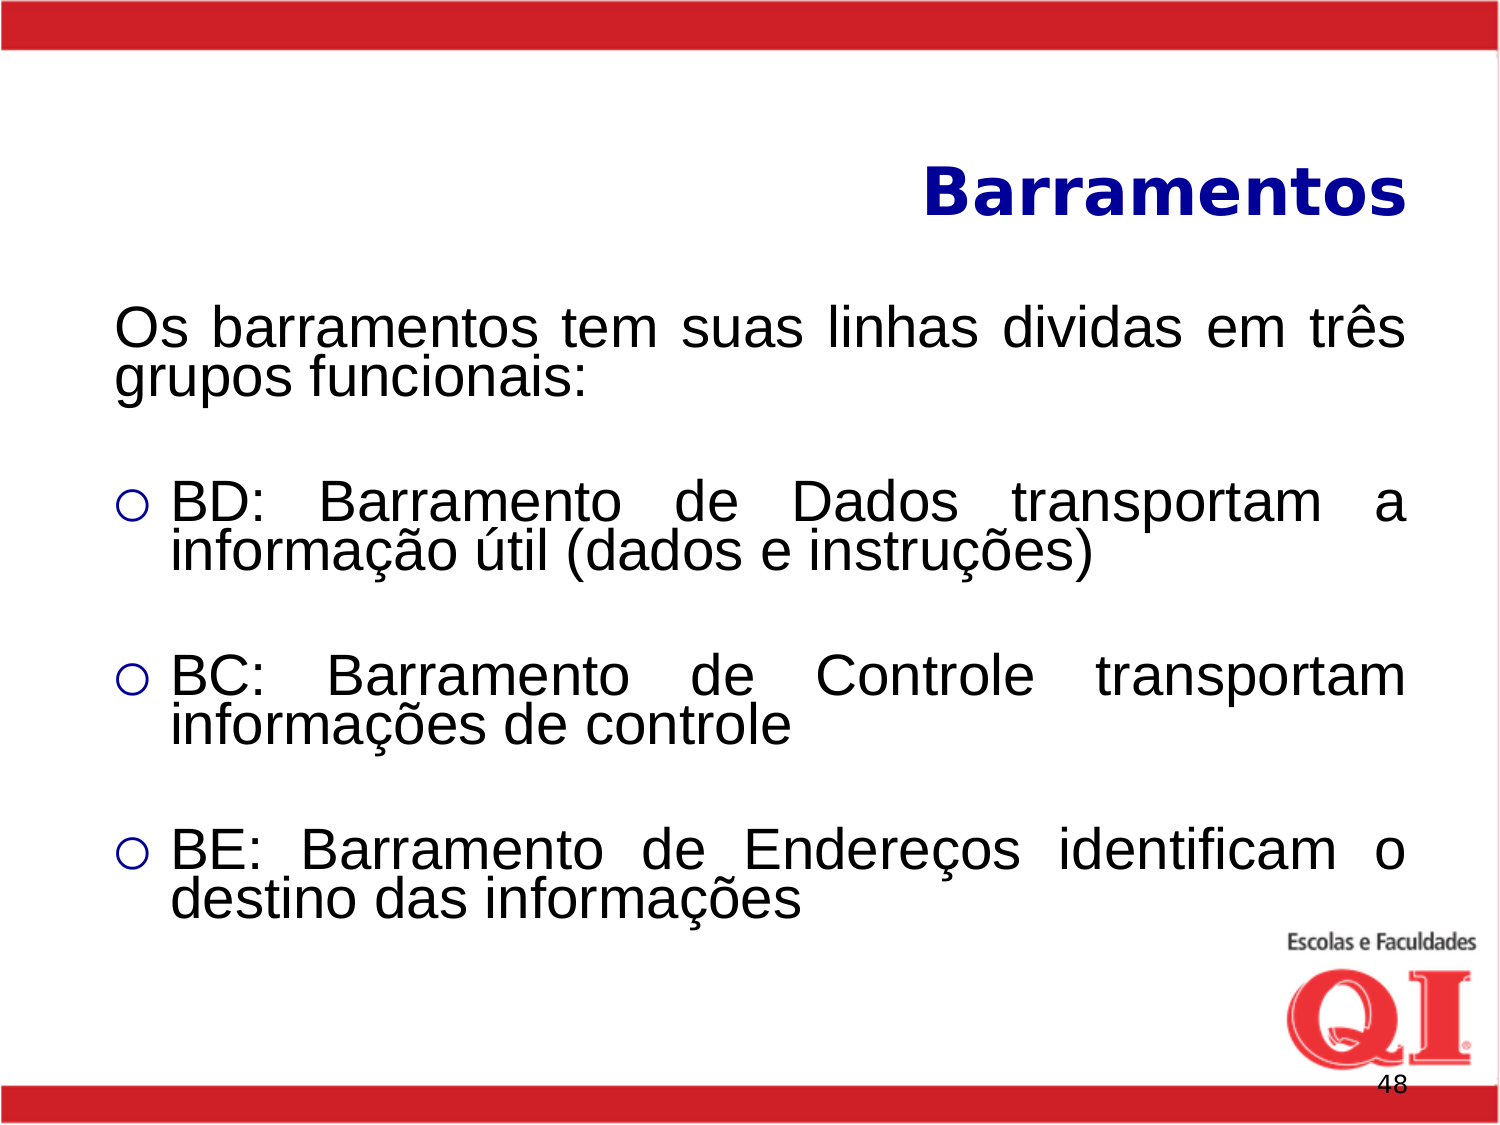

# Barramentos
Os barramentos tem suas linhas dividas em três grupos funcionais:

BD: Barramento de Dados transportam a informação útil (dados e instruções)

BC: Barramento de Controle transportam informações de controle

BE: Barramento de Endereços identificam o destino das informações
48